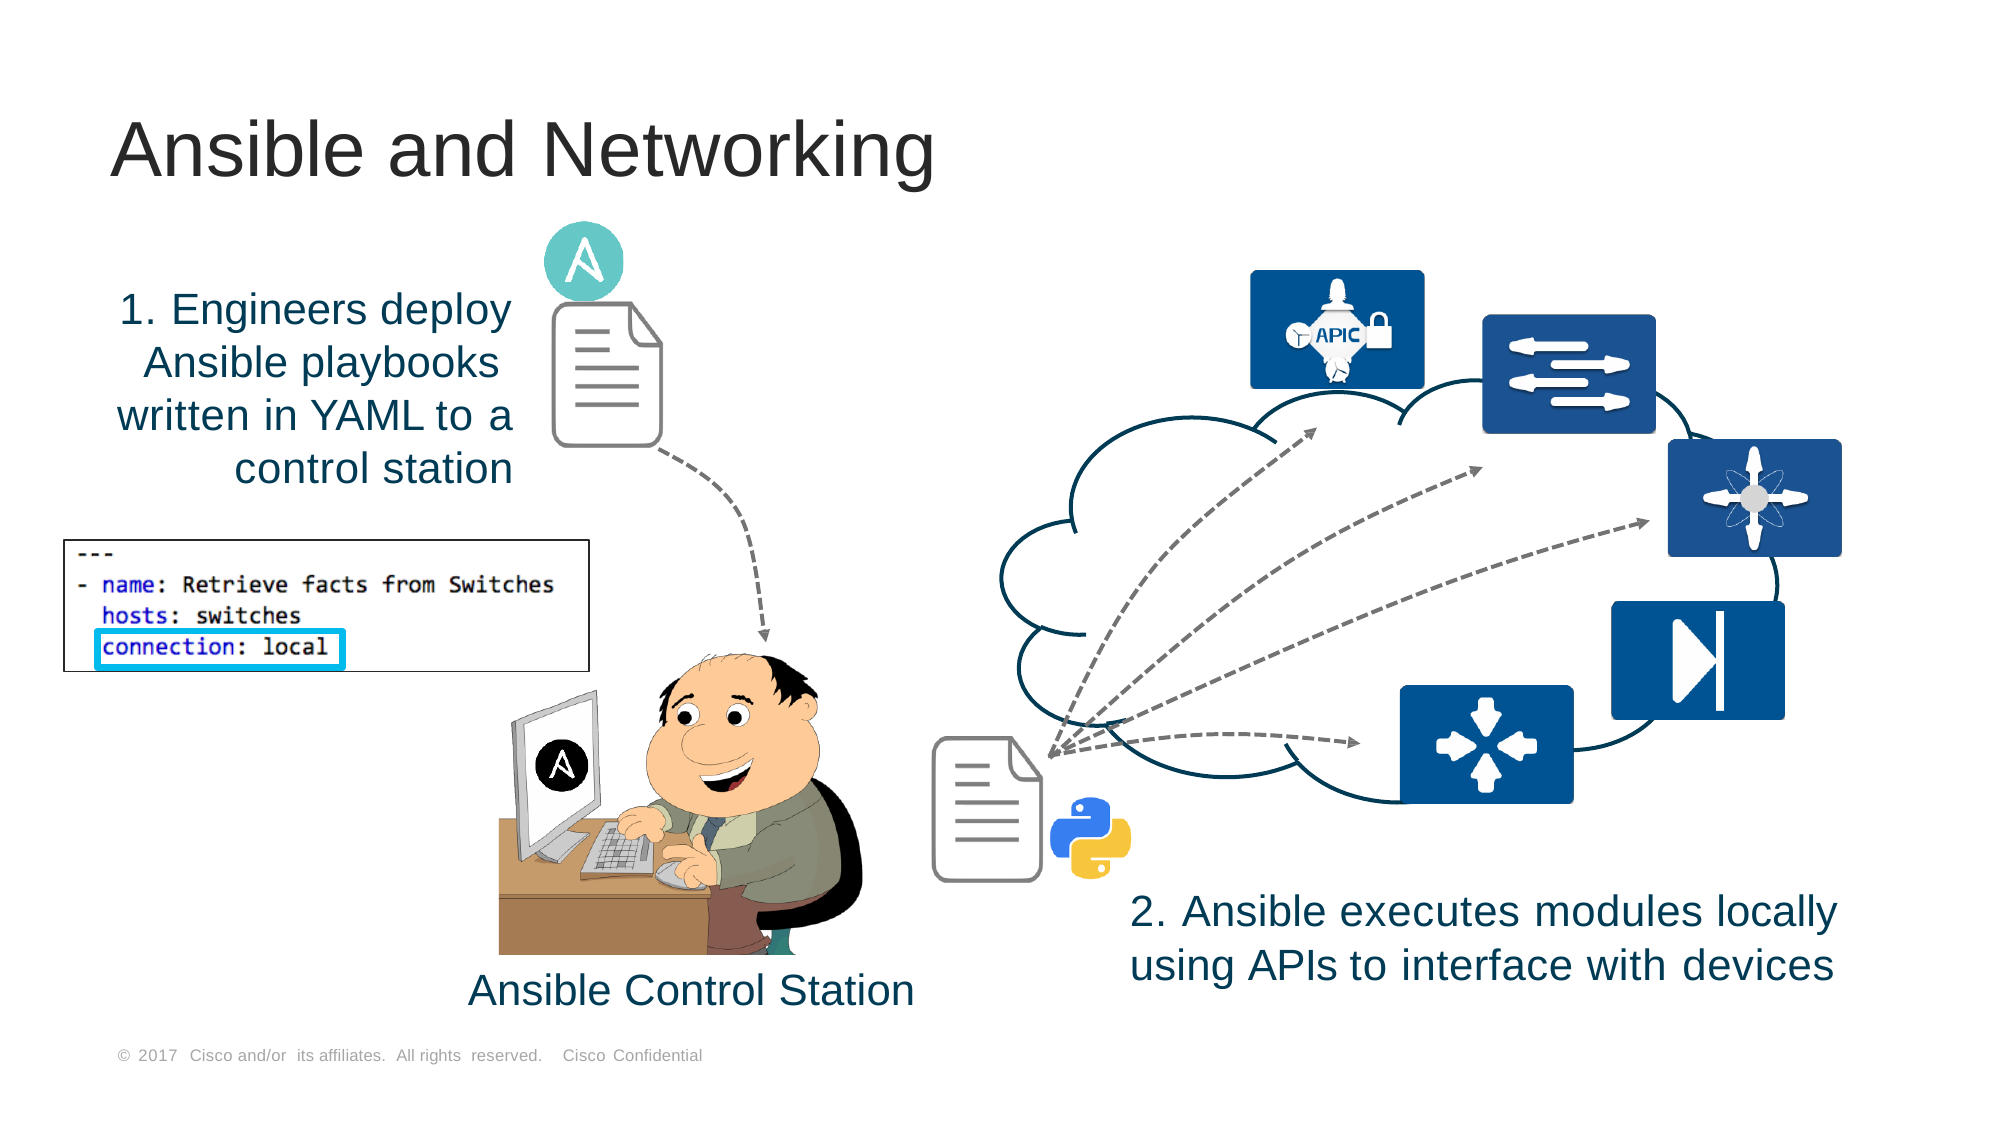

# Ansible and Networking

1. Engineers deploy  Ansible playbooks  written in YAML to a
control station

2. Ansible executes modules locally
using APIs to interface with devices
Ansible Control Station
© 2017  Cisco and/or  its affiliates.  All rights  reserved.    Cisco Confidential